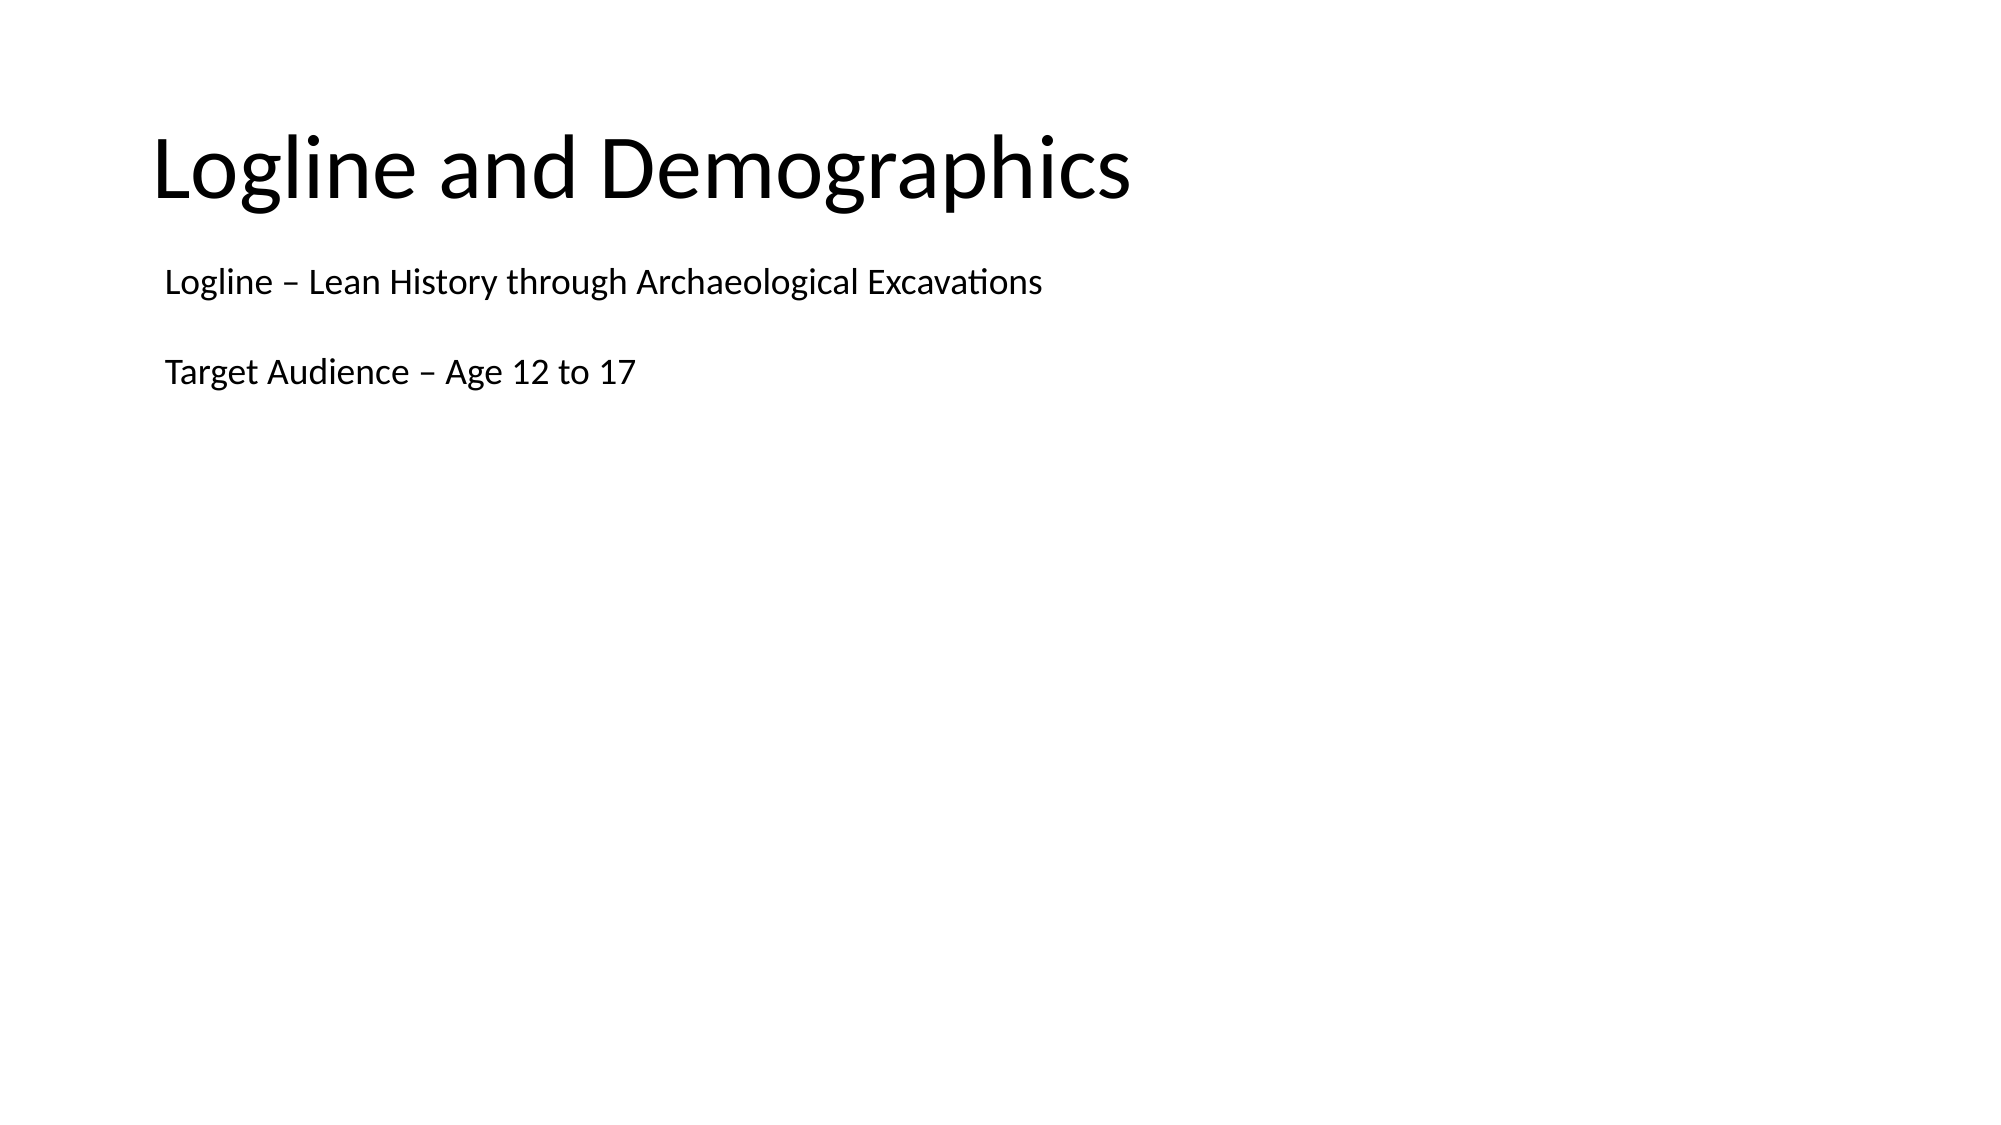

# Logline and Demographics
Logline – Lean History through Archaeological Excavations

Target Audience – Age 12 to 17